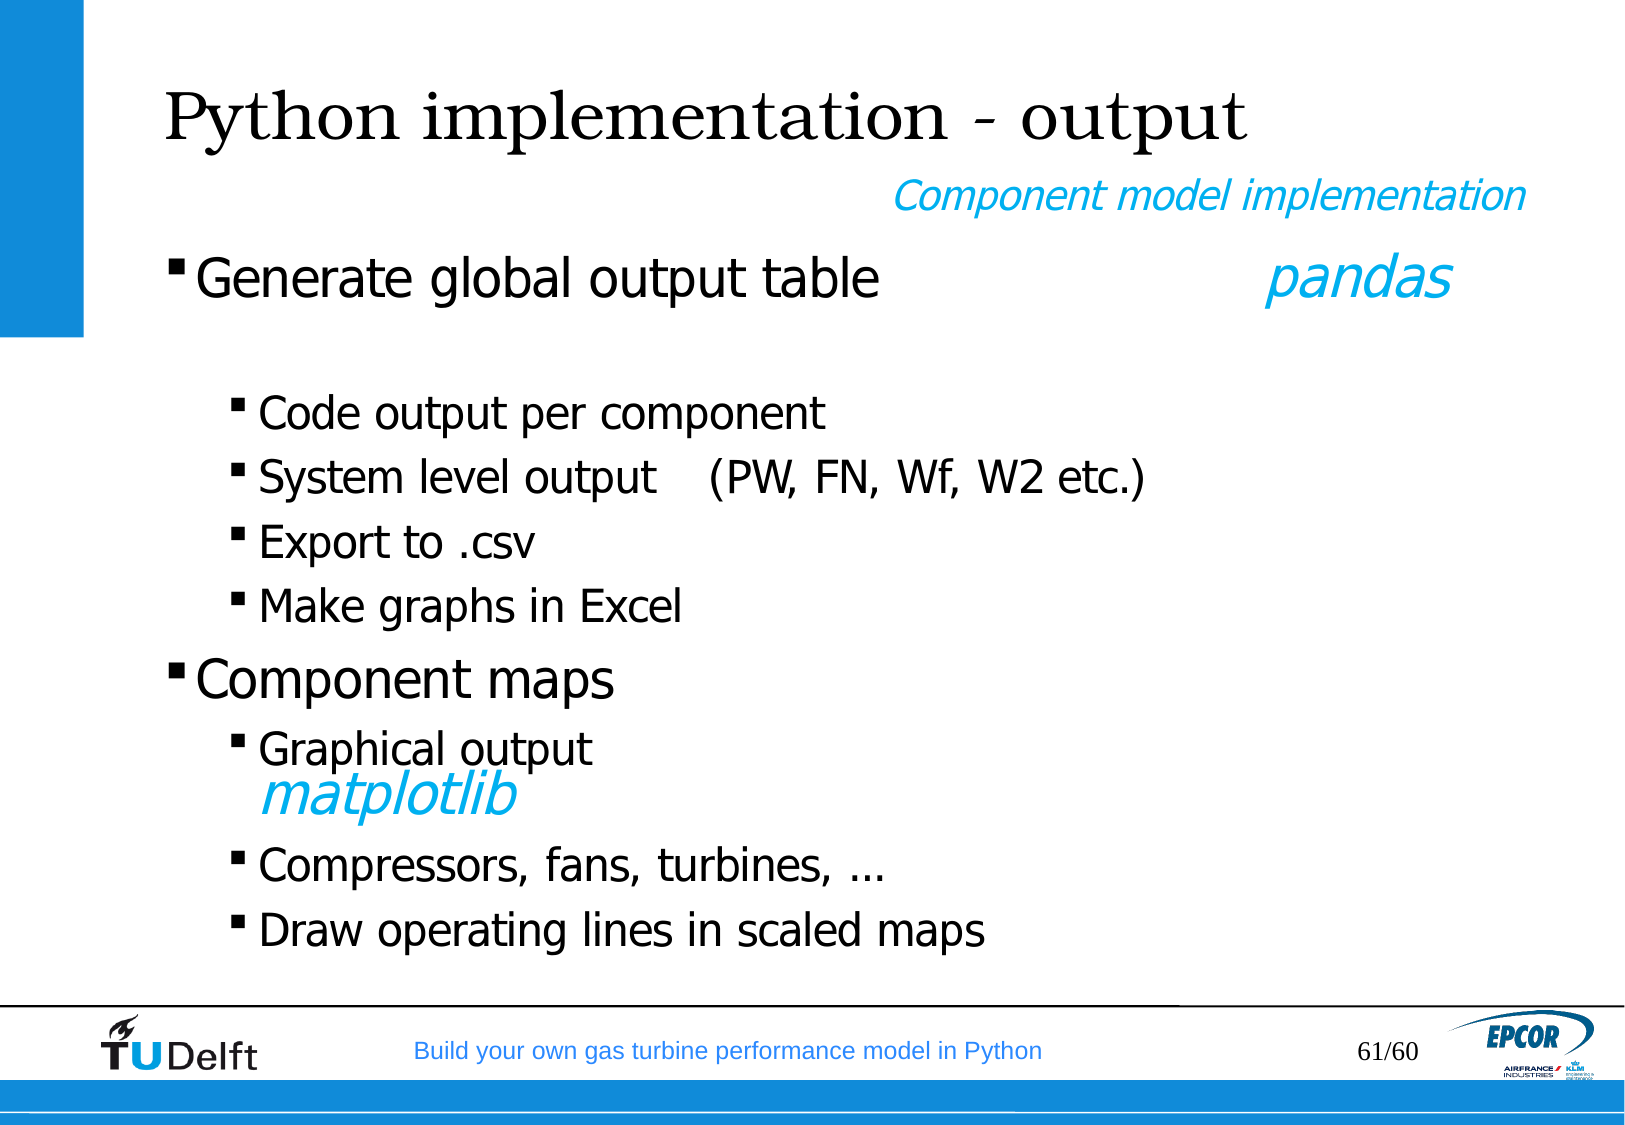

# Python implementation - output
Component model implementation
Generate global output table			 pandas
Code output per component
System level output	(PW, FN, Wf, W2 etc.)
Export to .csv
Make graphs in Excel
Component maps
Graphical output					matplotlib
Compressors, fans, turbines, …
Draw operating lines in scaled maps